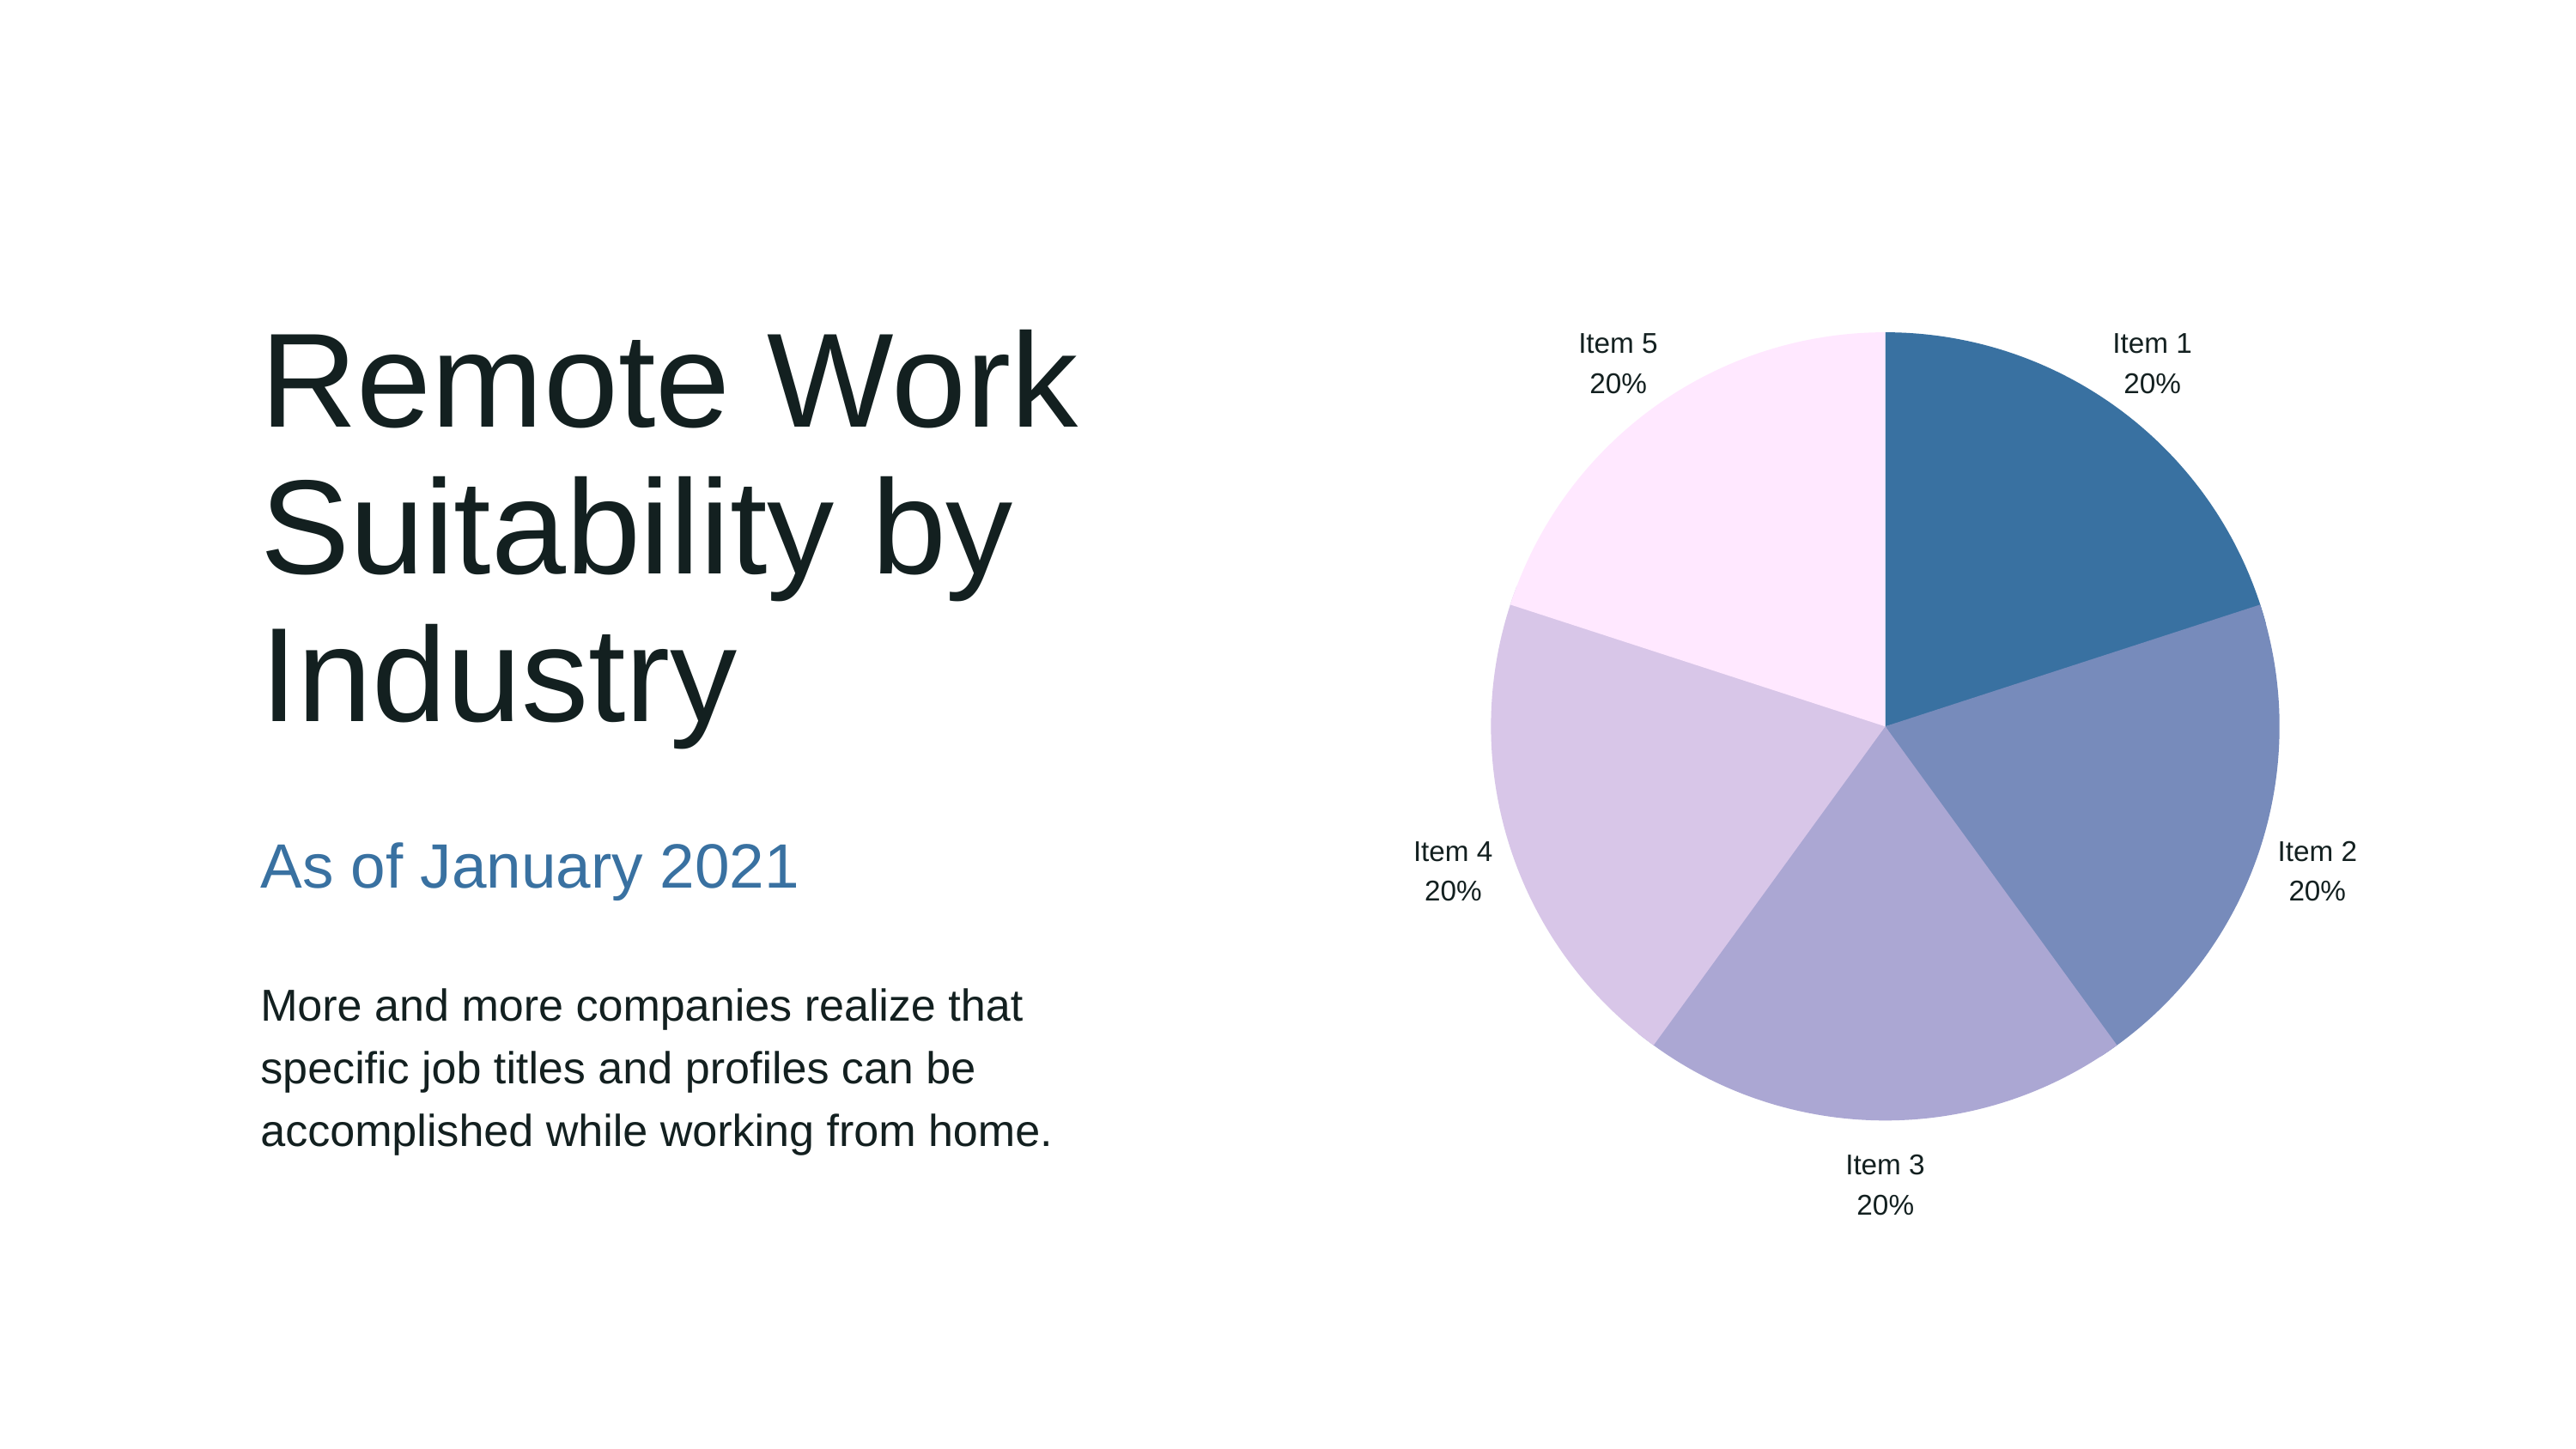

Remote Work Suitability by Industry
As of January 2021
More and more companies realize that specific job titles and profiles can be accomplished while working from home.
Item 5
20%
Item 1
20%

Item 4
20%
Item 2
20%
Item 3
20%